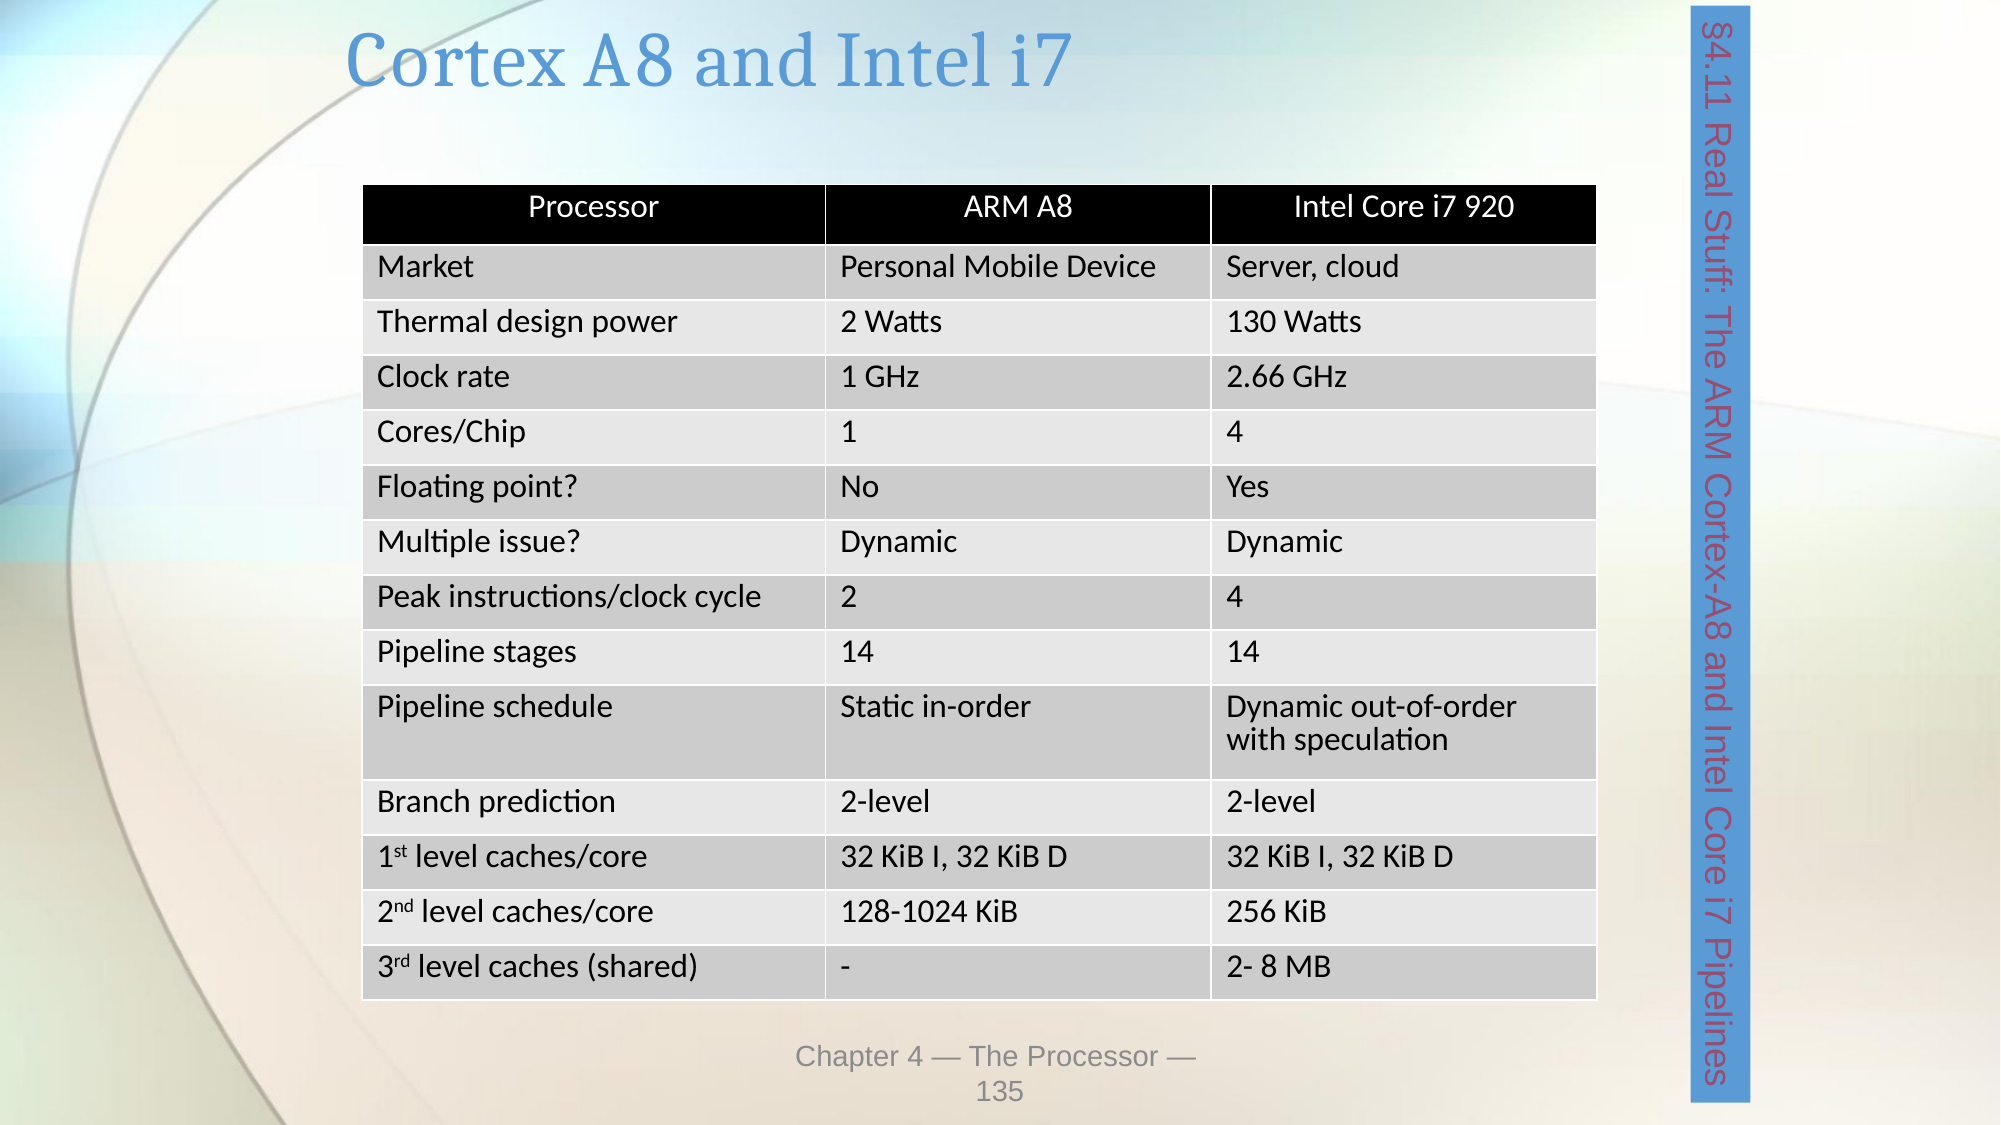

# Cortex A8 and Intel i7
| Processor | ARM A8 | Intel Core i7 920 |
| --- | --- | --- |
| Market | Personal Mobile Device | Server, cloud |
| Thermal design power | 2 Watts | 130 Watts |
| Clock rate | 1 GHz | 2.66 GHz |
| Cores/Chip | 1 | 4 |
| Floating point? | No | Yes |
| Multiple issue? | Dynamic | Dynamic |
| Peak instructions/clock cycle | 2 | 4 |
| Pipeline stages | 14 | 14 |
| Pipeline schedule | Static in-order | Dynamic out-of-order with speculation |
| Branch prediction | 2-level | 2-level |
| 1st level caches/core | 32 KiB I, 32 KiB D | 32 KiB I, 32 KiB D |
| 2nd level caches/core | 128-1024 KiB | 256 KiB |
| 3rd level caches (shared) | - | 2- 8 MB |
§4.11 Real Stuff: The ARM Cortex-A8 and Intel Core i7 Pipelines
Chapter 4 — The Processor — 135